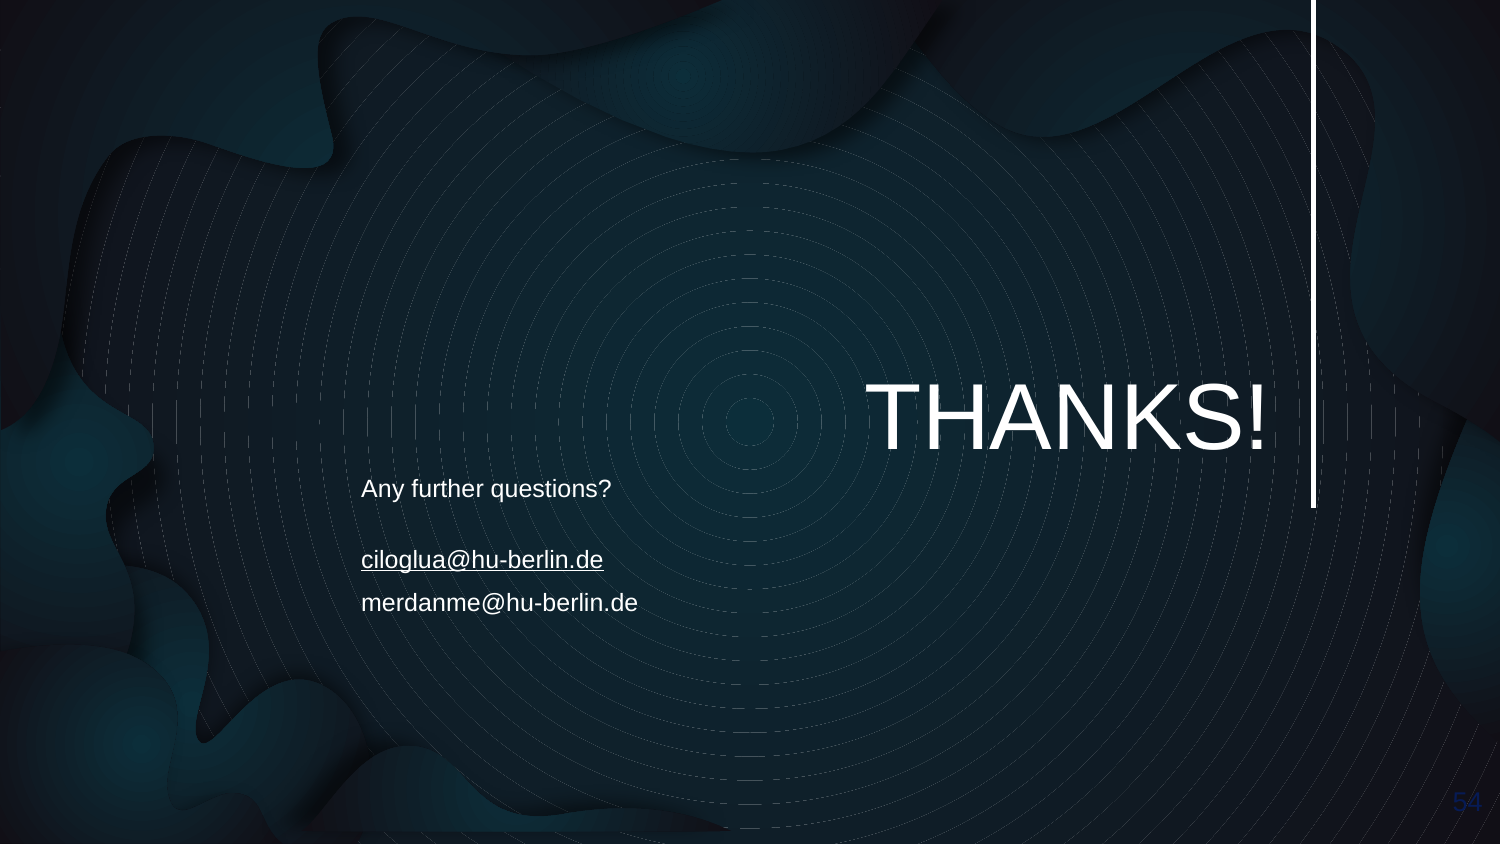

THANKS!
Any further questions?
ciloglua@hu-berlin.de
merdanme@hu-berlin.de
54